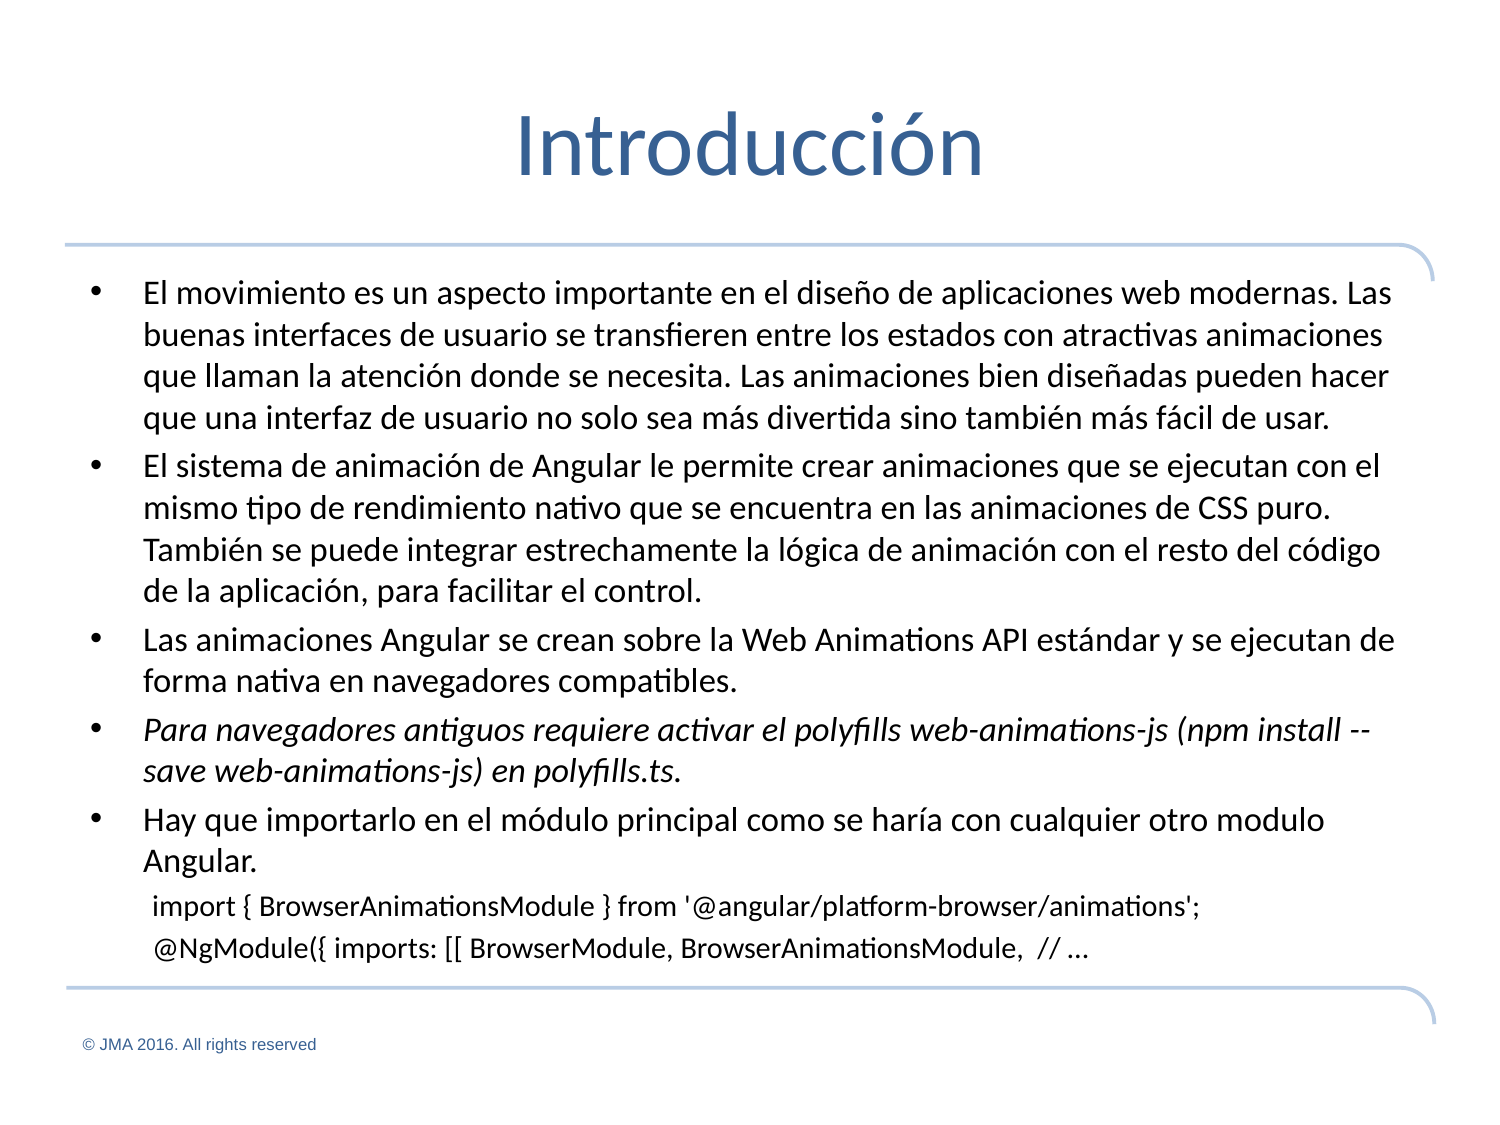

# Introducción
El movimiento es un aspecto importante en el diseño de aplicaciones web modernas. Las buenas interfaces de usuario se transfieren entre los estados con atractivas animaciones que llaman la atención donde se necesita. Las animaciones bien diseñadas pueden hacer que una interfaz de usuario no solo sea más divertida sino también más fácil de usar.
El sistema de animación de Angular le permite crear animaciones que se ejecutan con el mismo tipo de rendimiento nativo que se encuentra en las animaciones de CSS puro. También se puede integrar estrechamente la lógica de animación con el resto del código de la aplicación, para facilitar el control.
Las animaciones Angular se crean sobre la Web Animations API estándar y se ejecutan de forma nativa en navegadores compatibles.
Para navegadores antiguos requiere activar el polyfills web-animations-js (npm install --save web-animations-js) en polyfills.ts.
Hay que importarlo en el módulo principal como se haría con cualquier otro modulo Angular.
import { BrowserAnimationsModule } from '@angular/platform-browser/animations';
@NgModule({ imports: [[ BrowserModule, BrowserAnimationsModule,  // …